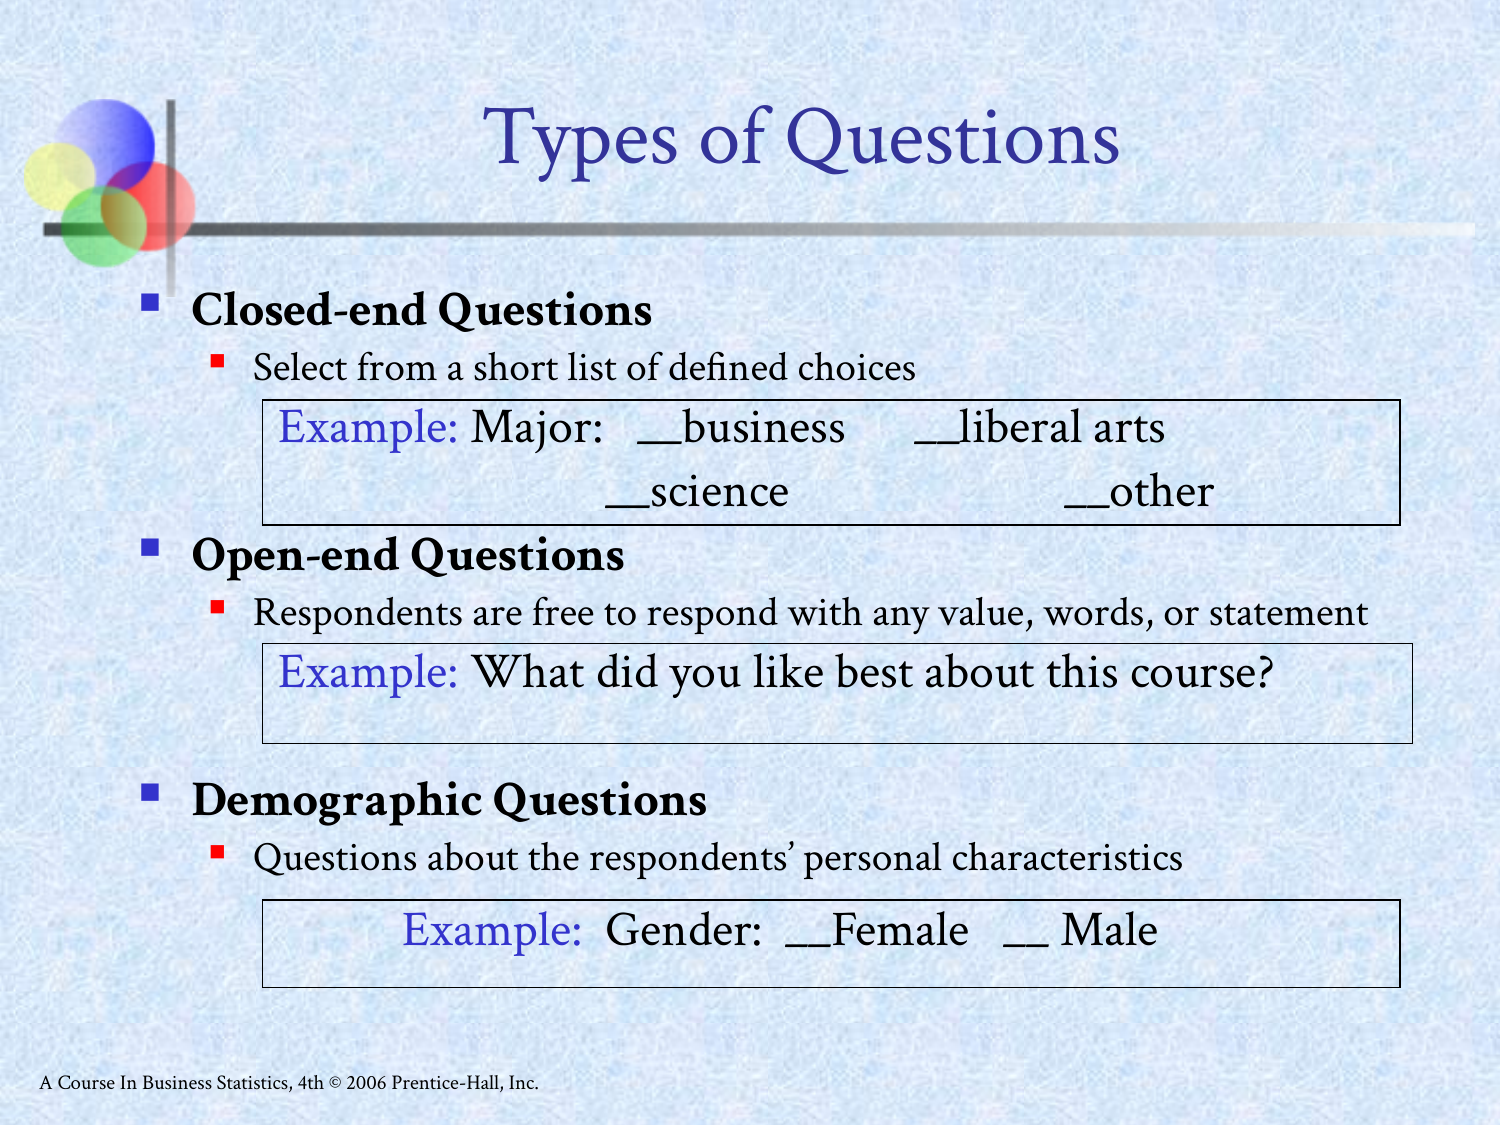

# Types of Questions
Closed-end Questions
Select from a short list of defined choices
Example: Major:   __business	__liberal arts
                             __science		__other
Open-end Questions
Respondents are free to respond with any value, words, or statement
Example: What did you like best about this course?

Demographic Questions
Questions about the respondents’ personal characteristics
		Example:  Gender:  __Female   __ Male

A Course In Business Statistics, 4th © 2006 Prentice-Hall, Inc.